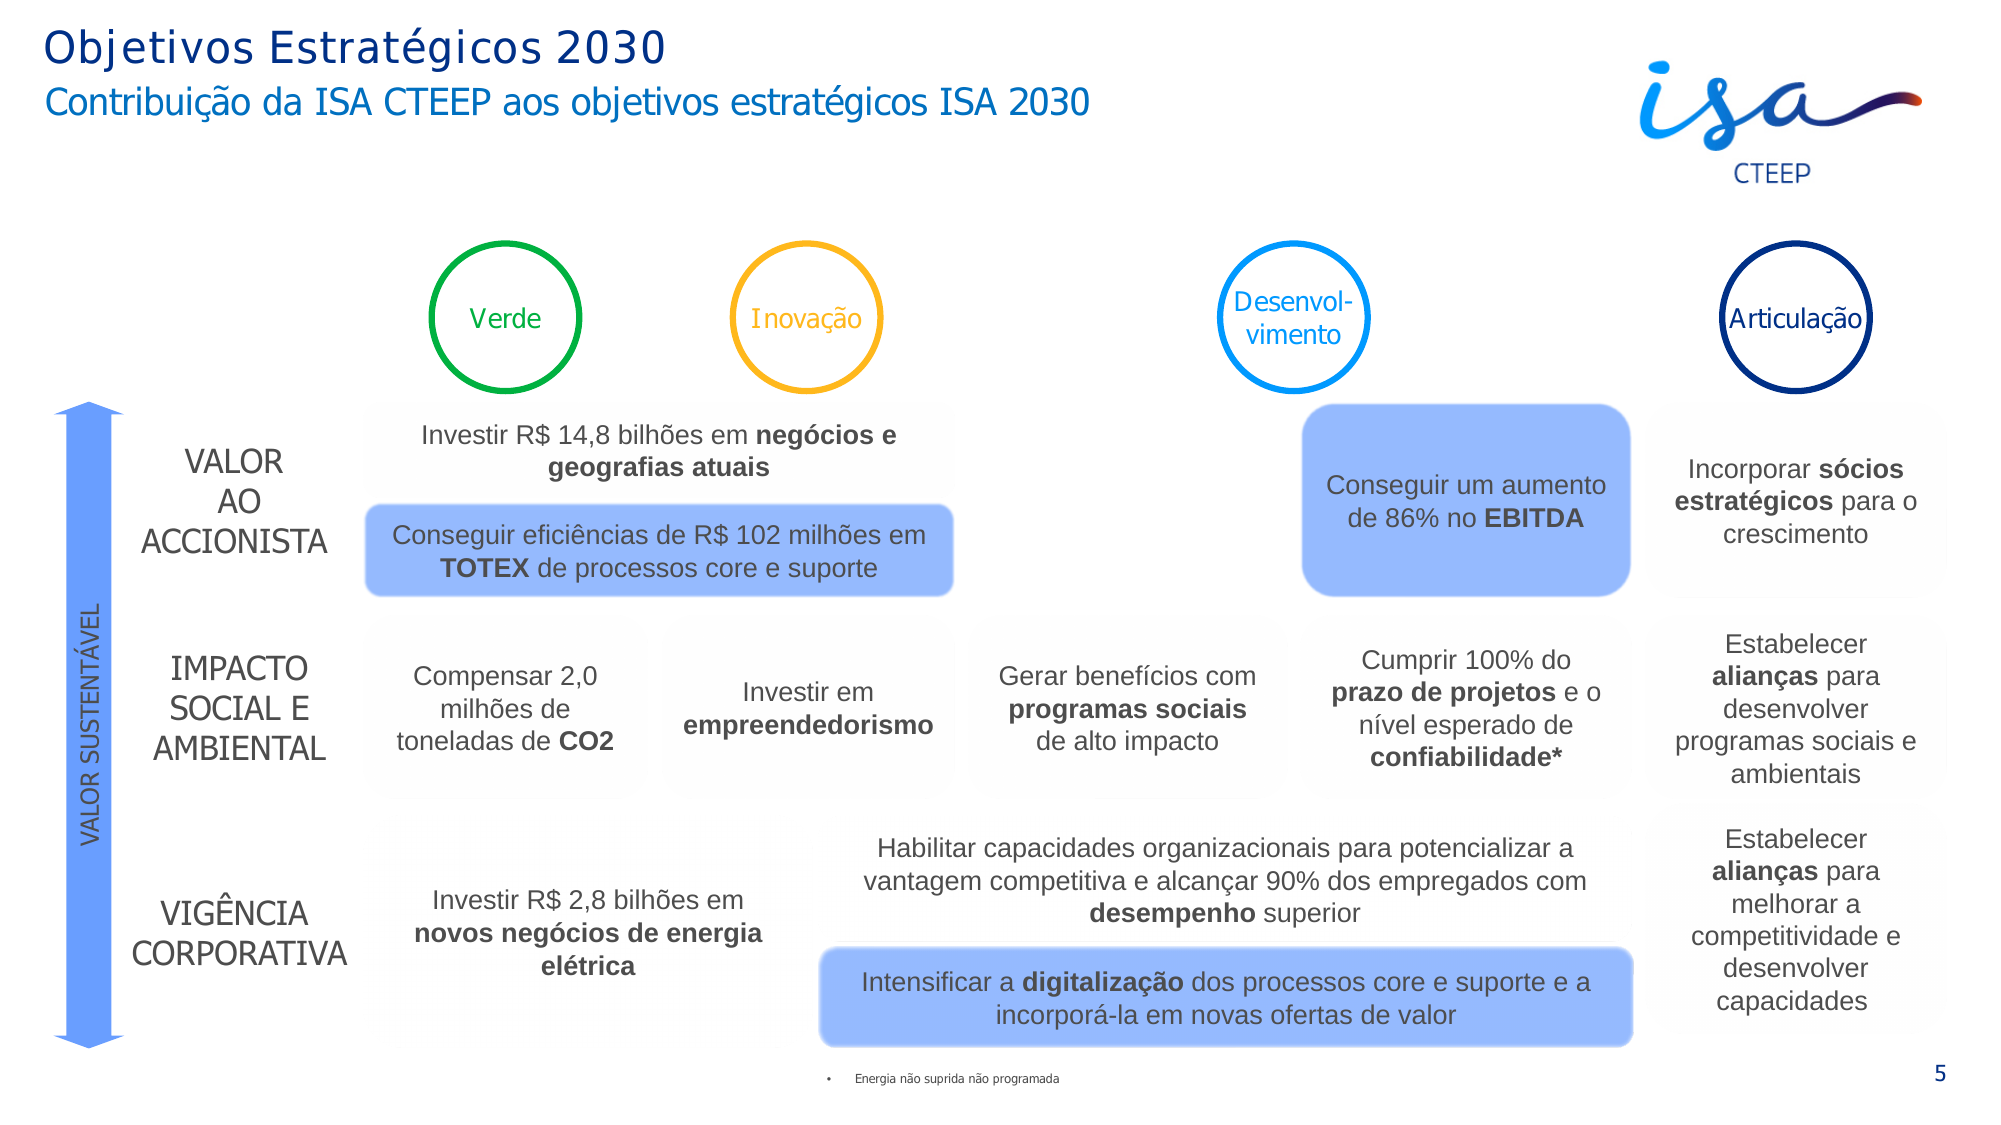

# Objetivos Estratégicos 2030
Contribuição da ISA CTEEP aos objetivos estratégicos ISA 2030
Verde
Inovação
Desenvol-
vimento
Articulação
VALOR
AO ACCIONISTA
Investir R$ 14,8 bilhões em negócios e geografias atuais
Conseguir um aumento de 86% no EBITDA
Incorporar sócios estratégicos para o crescimento
Conseguir eficiências de R$ 102 milhões em TOTEX de processos core e suporte
IMPACTO SOCIAL E AMBIENTAL
Compensar 2,0 milhões de toneladas de CO2
Gerar benefícios com programas sociais de alto impacto
Cumprir 100% do prazo de projetos e o nível esperado de confiabilidade*
Estabelecer alianças para desenvolver programas sociais e ambientais
Estabelecer alianças para melhorar a competitividade e desenvolver capacidades
Investir R$ 2,8 bilhões em novos negócios de energia elétrica
VIGÊNCIA
CORPORATIVA
Habilitar capacidades organizacionais para potencializar a vantagem competitiva e alcançar 90% dos empregados com desempenho superior
Intensificar a digitalização dos processos core e suporte e a incorporá-la em novas ofertas de valor
Investir em empreendedorismo
VALOR SUSTENTÁVEL
5
Energia não suprida não programada